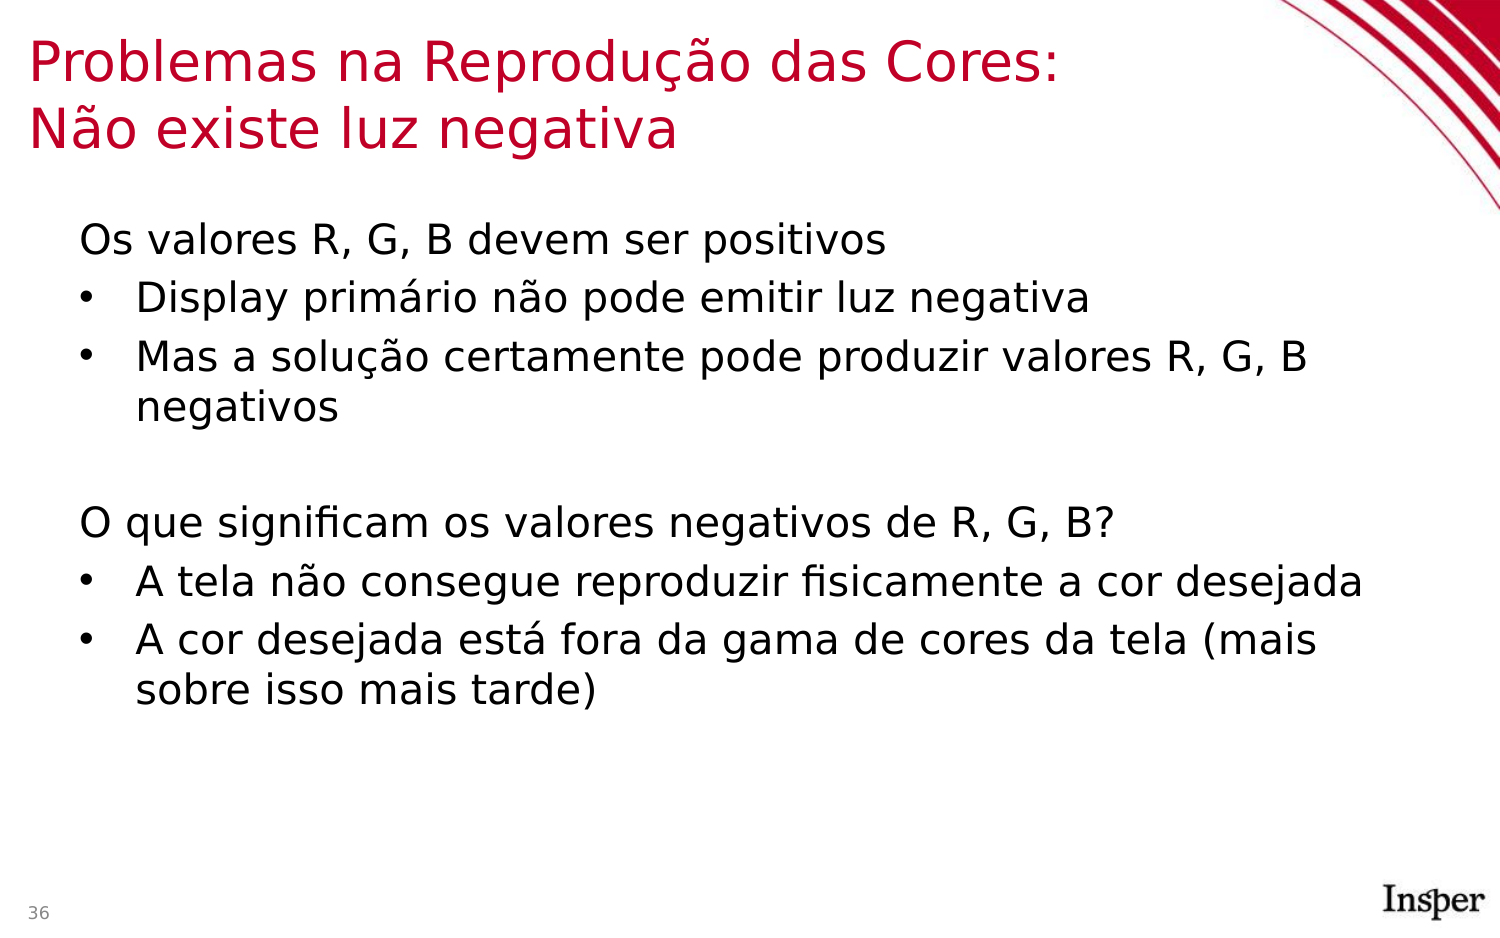

# Problemas na Reprodução das Cores: Não existe luz negativa
Os valores R, G, B devem ser positivos
Display primário não pode emitir luz negativa
Mas a solução certamente pode produzir valores R, G, B negativos

O que significam os valores negativos de R, G, B?
A tela não consegue reproduzir fisicamente a cor desejada
A cor desejada está fora da gama de cores da tela (mais sobre isso mais tarde)
36